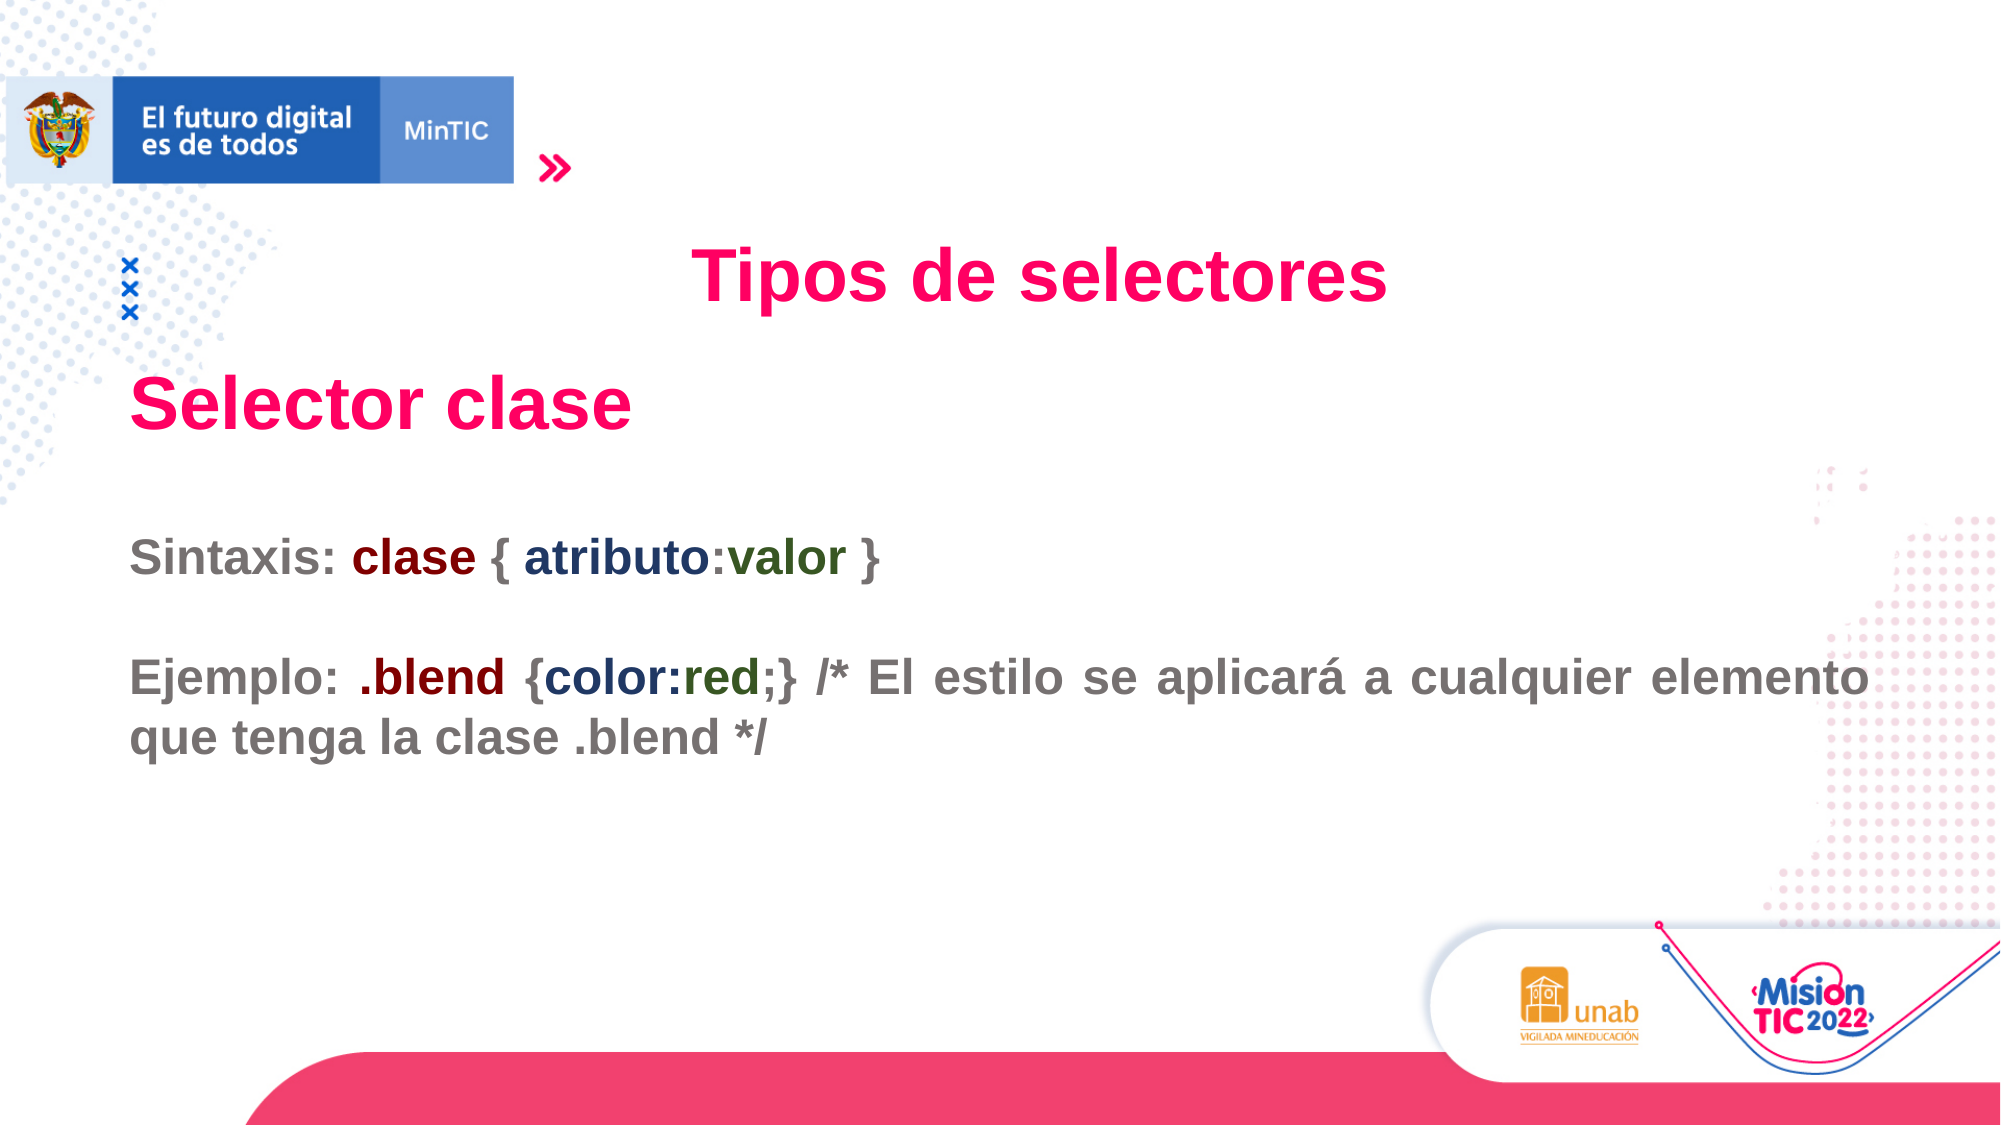

Tipos de selectores
Selector clase

Sintaxis: clase { atributo:valor }

Ejemplo: .blend {color:red;} /* El estilo se aplicará a cualquier elemento que tenga la clase .blend */